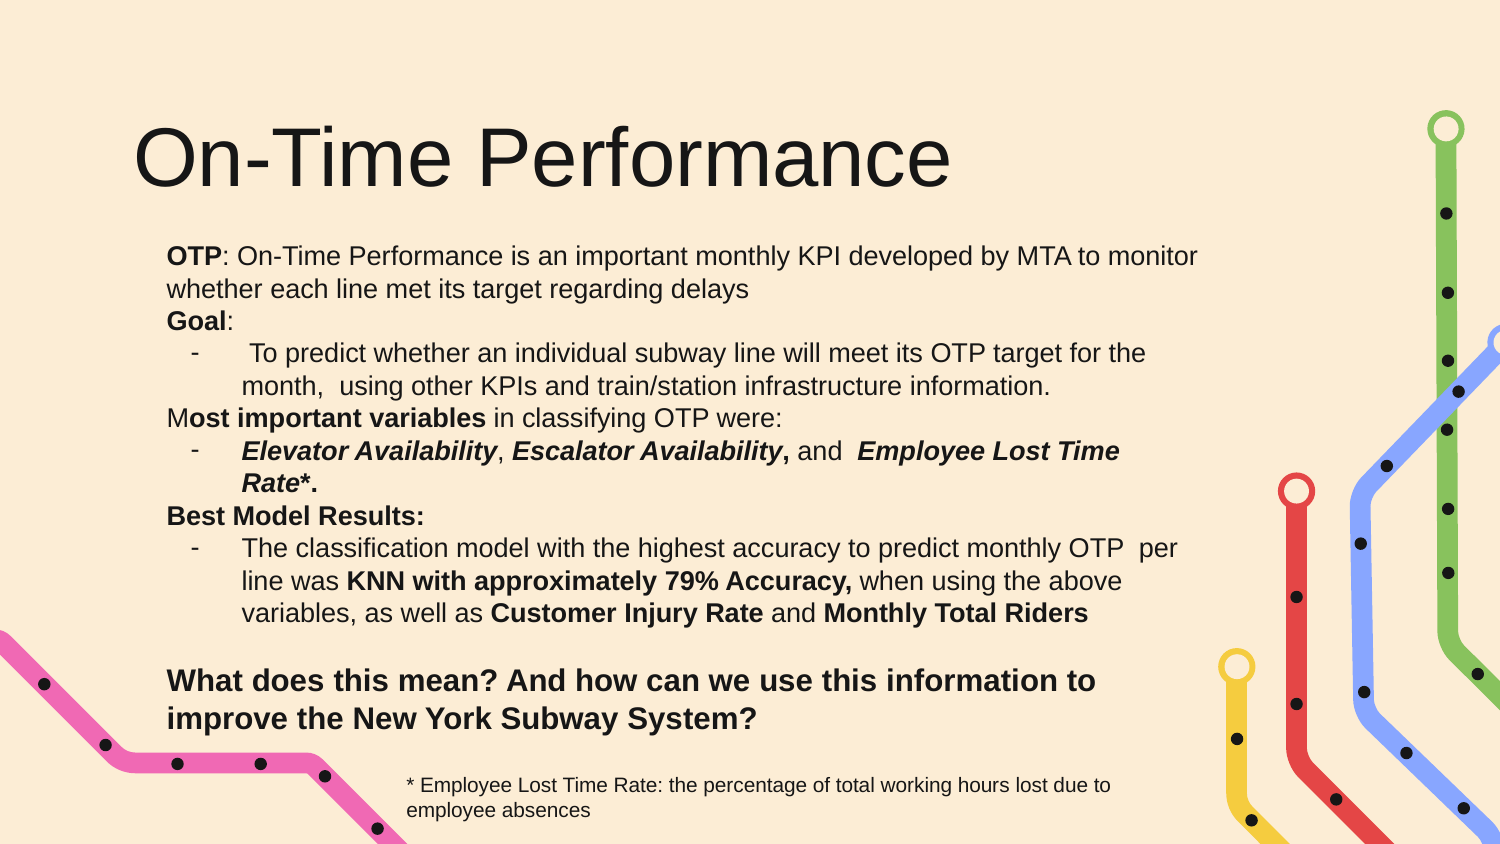

# On-Time Performance
OTP: On-Time Performance is an important monthly KPI developed by MTA to monitor whether each line met its target regarding delays
Goal:
 To predict whether an individual subway line will meet its OTP target for the month,  using other KPIs and train/station infrastructure information.
Most important variables in classifying OTP were:
Elevator Availability, Escalator Availability, and  Employee Lost Time Rate*.
Best Model Results:
The classification model with the highest accuracy to predict monthly OTP  per line was KNN with approximately 79% Accuracy, when using the above variables, as well as Customer Injury Rate and Monthly Total Riders

What does this mean? And how can we use this information to improve the New York Subway System?

* Employee Lost Time Rate: the percentage of total working hours lost due to employee absences